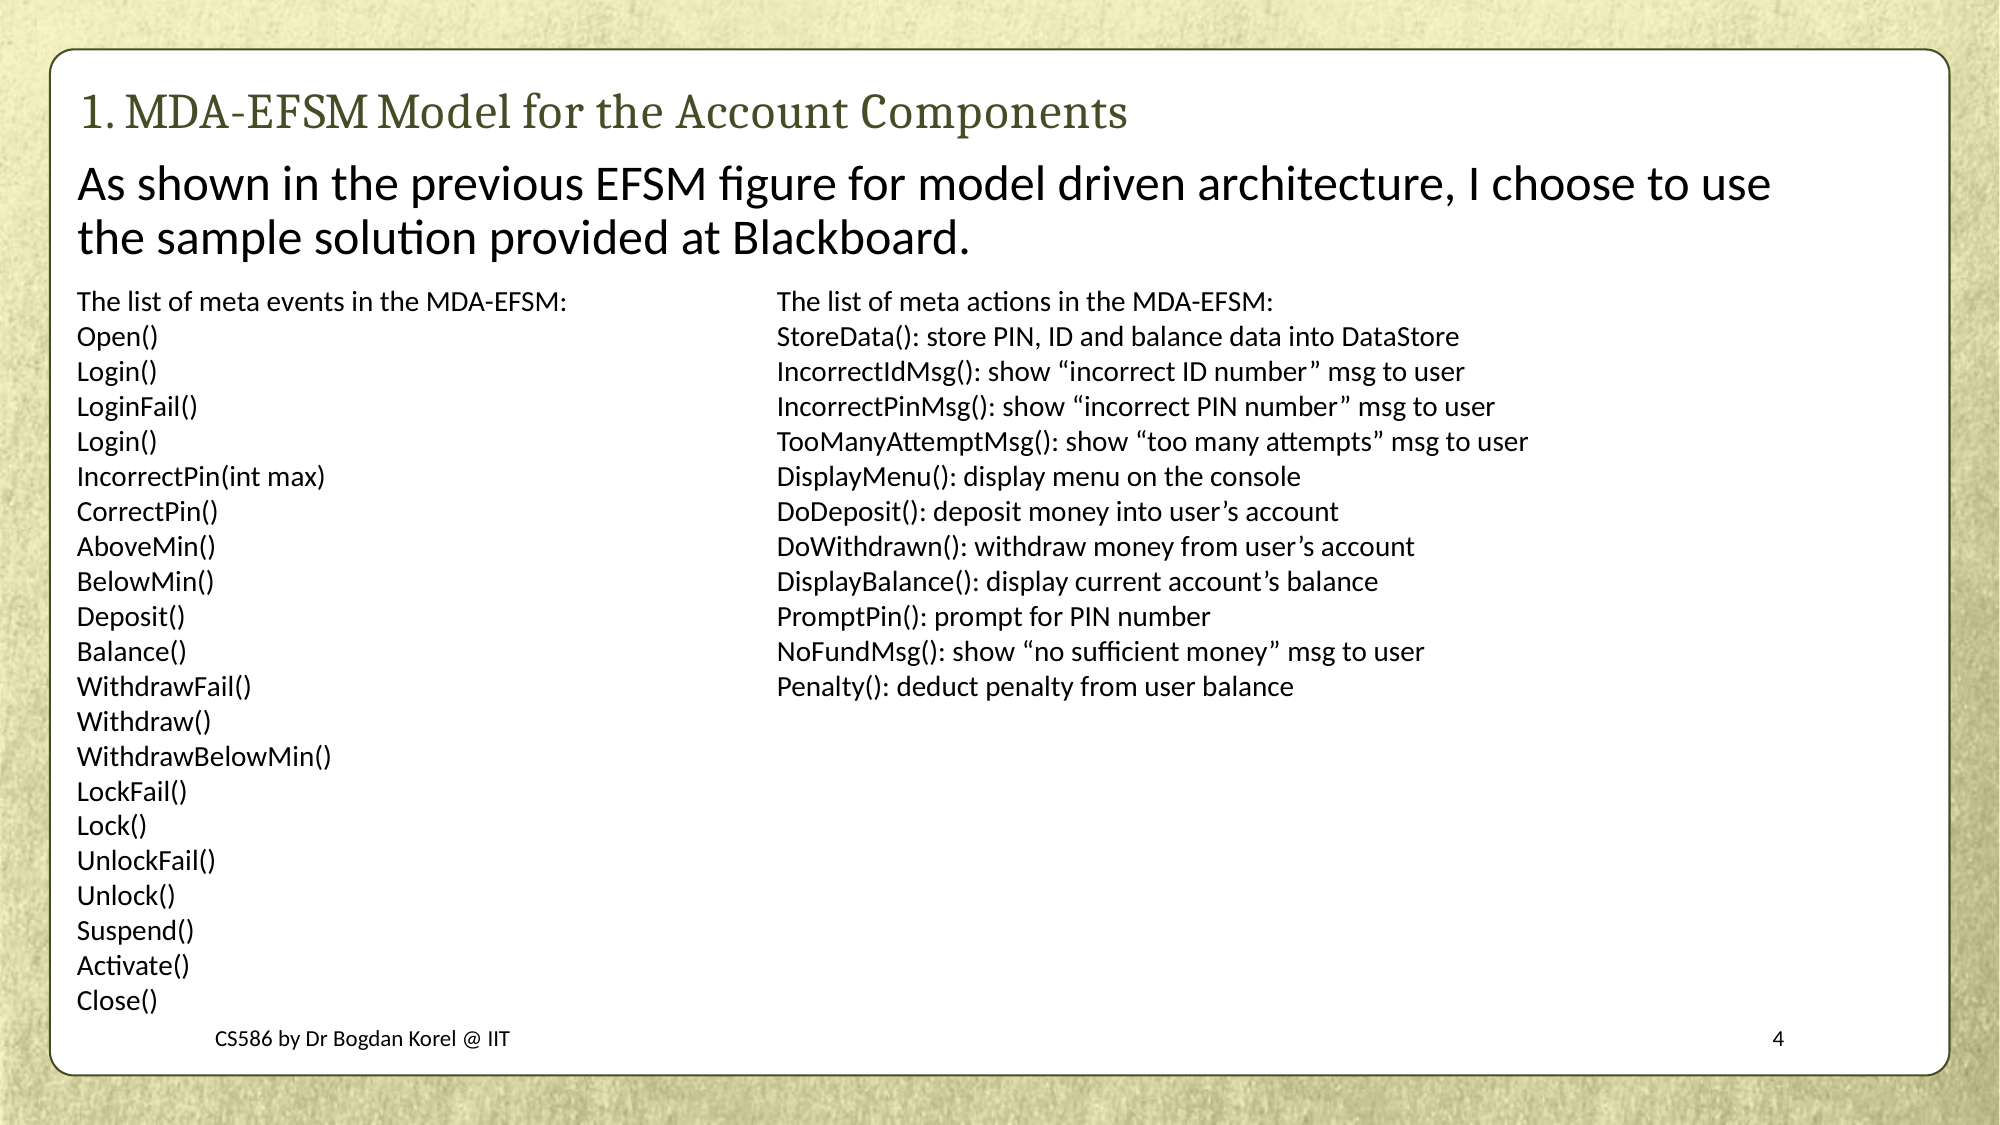

# 1. MDA-EFSM Model for the Account Components
As shown in the previous EFSM figure for model driven architecture, I choose to use the sample solution provided at Blackboard.

The list of meta events in the MDA-EFSM:
Open()
Login()
LoginFail()
Login()
IncorrectPin(int max)
CorrectPin()
AboveMin()
BelowMin()
Deposit()
Balance()
WithdrawFail()
Withdraw()
WithdrawBelowMin()
LockFail()
Lock()
UnlockFail()
Unlock()
Suspend()
Activate()
Close()
The list of meta actions in the MDA-EFSM:
StoreData(): store PIN, ID and balance data into DataStore
IncorrectIdMsg(): show “incorrect ID number” msg to user
IncorrectPinMsg(): show “incorrect PIN number” msg to user
TooManyAttemptMsg(): show “too many attempts” msg to user
DisplayMenu(): display menu on the console
DoDeposit(): deposit money into user’s account
DoWithdrawn(): withdraw money from user’s account
DisplayBalance(): display current account’s balance
PromptPin(): prompt for PIN number
NoFundMsg(): show “no sufficient money” msg to user
Penalty(): deduct penalty from user balance
CS586 by Dr Bogdan Korel @ IIT
4